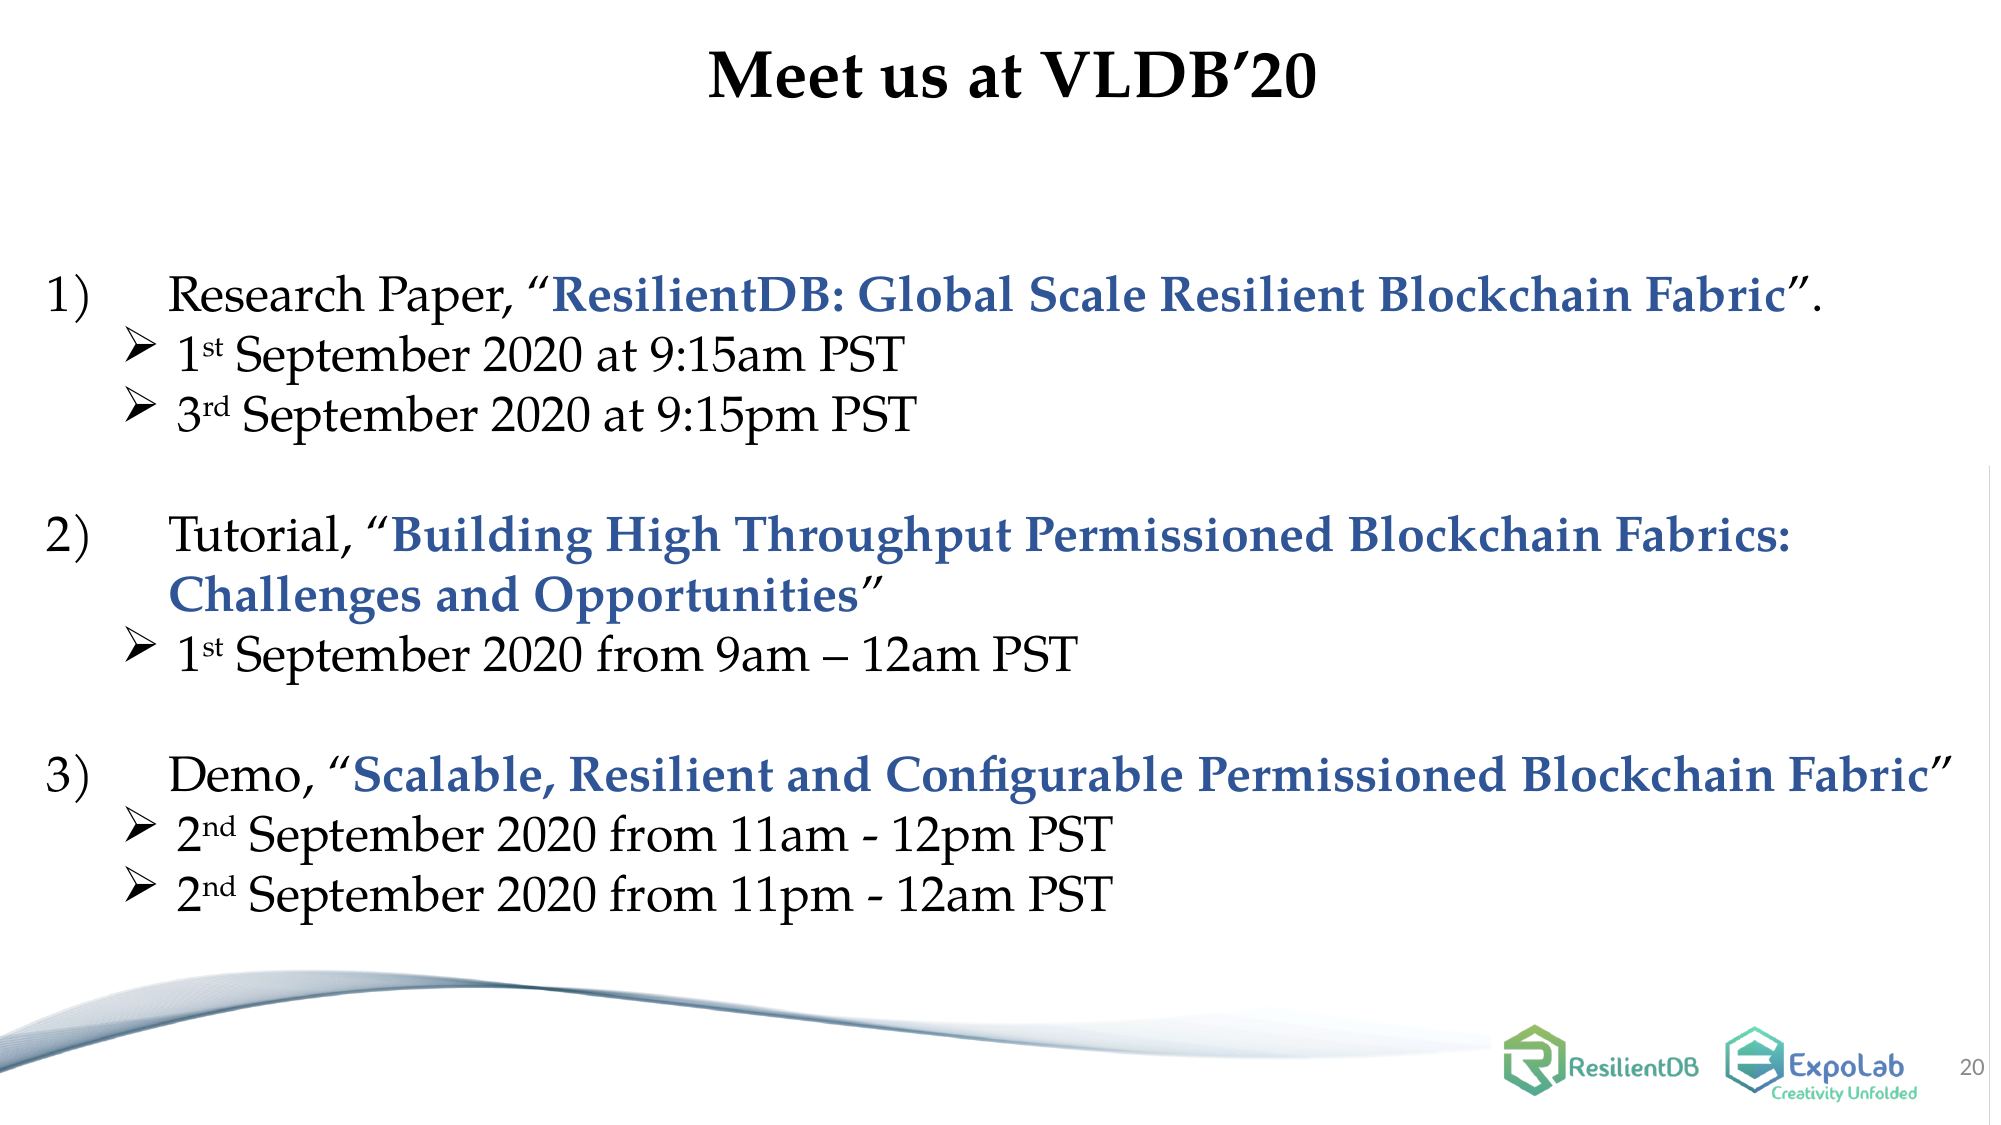

# Meet us at VLDB’20
Research Paper, “ResilientDB: Global Scale Resilient Blockchain Fabric”.
1st September 2020 at 9:15am PST
3rd September 2020 at 9:15pm PST

Tutorial, “Building High Throughput Permissioned Blockchain Fabrics: Challenges and Opportunities”
1st September 2020 from 9am – 12am PST

Demo, “Scalable, Resilient and Configurable Permissioned Blockchain Fabric”
2nd September 2020 from 11am - 12pm PST
2nd September 2020 from 11pm - 12am PST
20